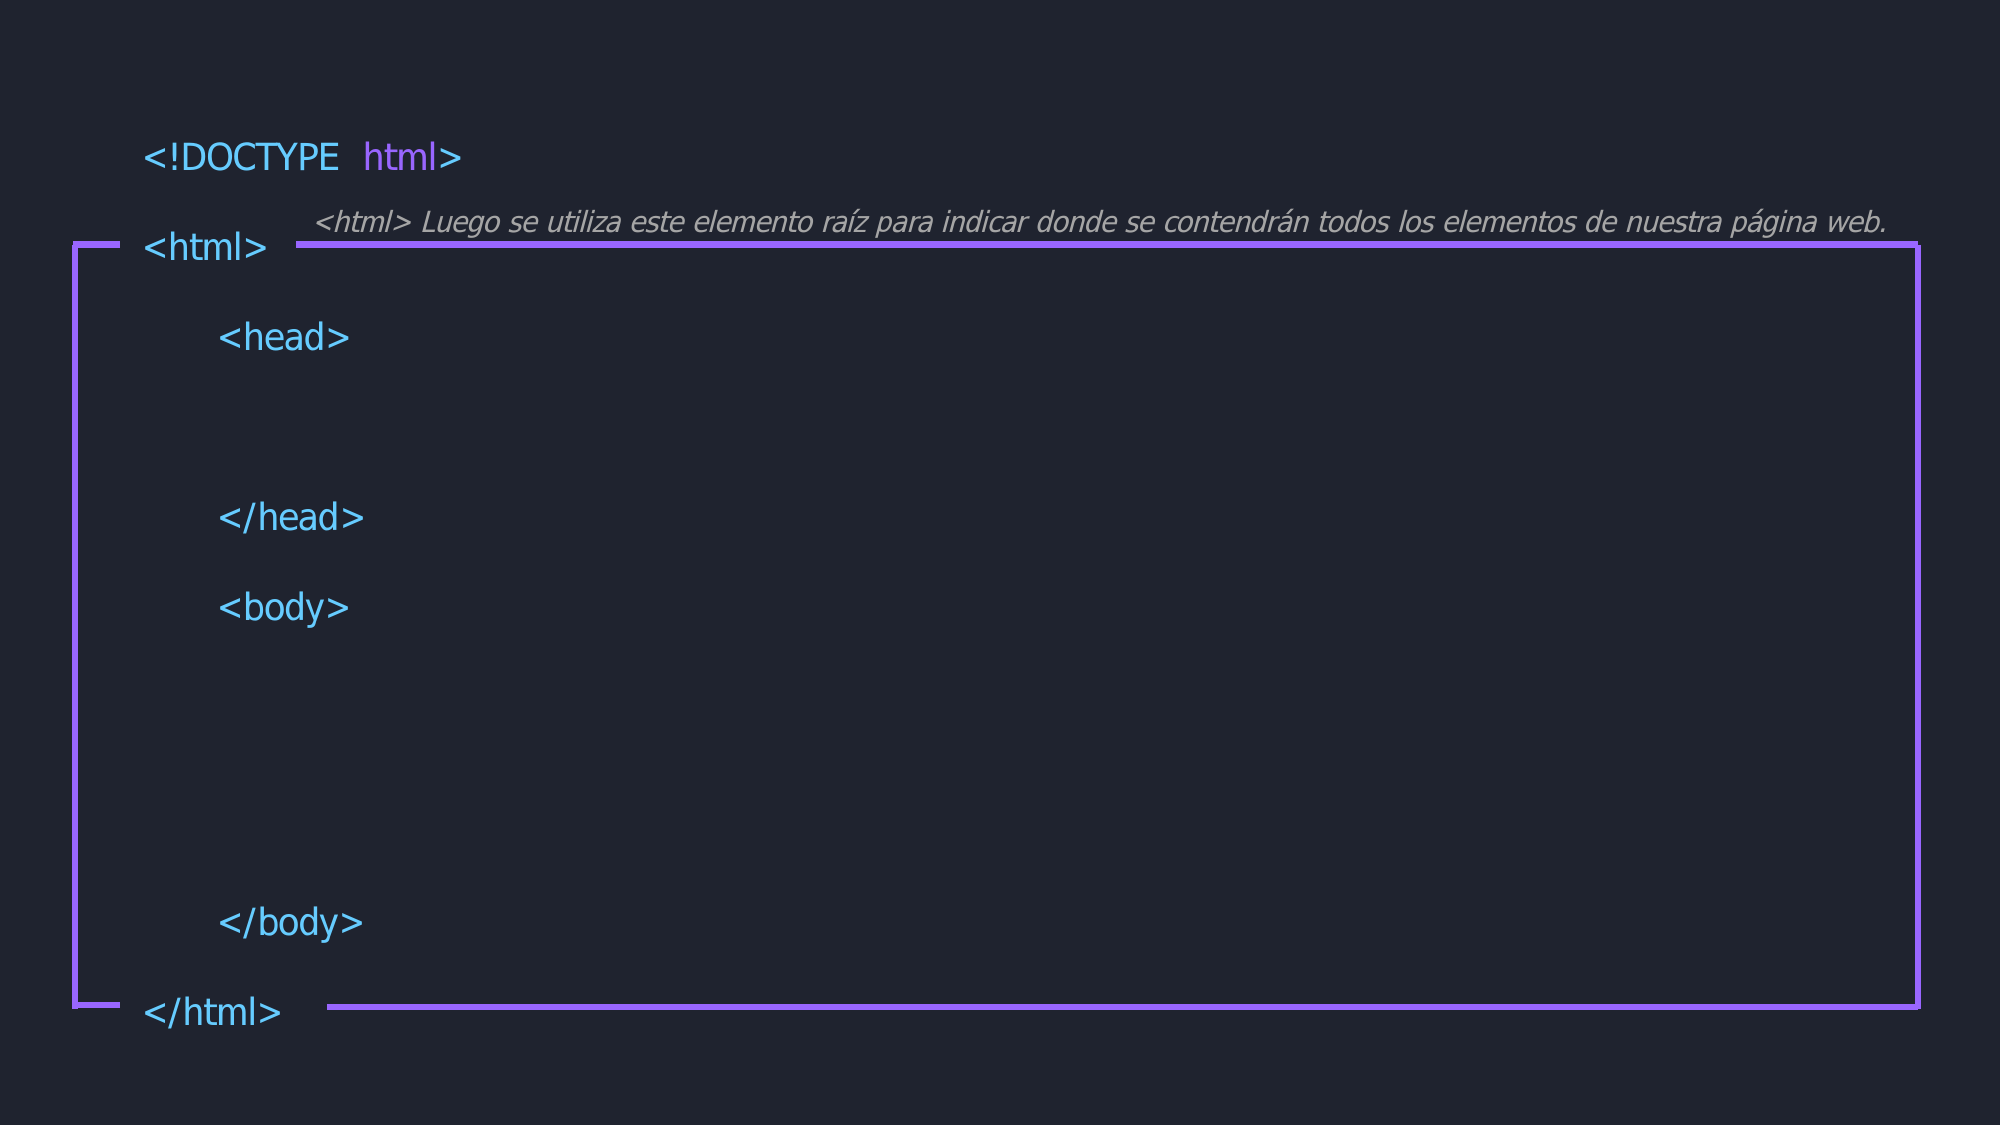

<!DOCTYPE  html>

<html>

<head>

</head>

<body>

</body>

</html>
<html> Luego se utiliza este elemento raíz para indicar donde se contendrán todos los elementos de nuestra página web.